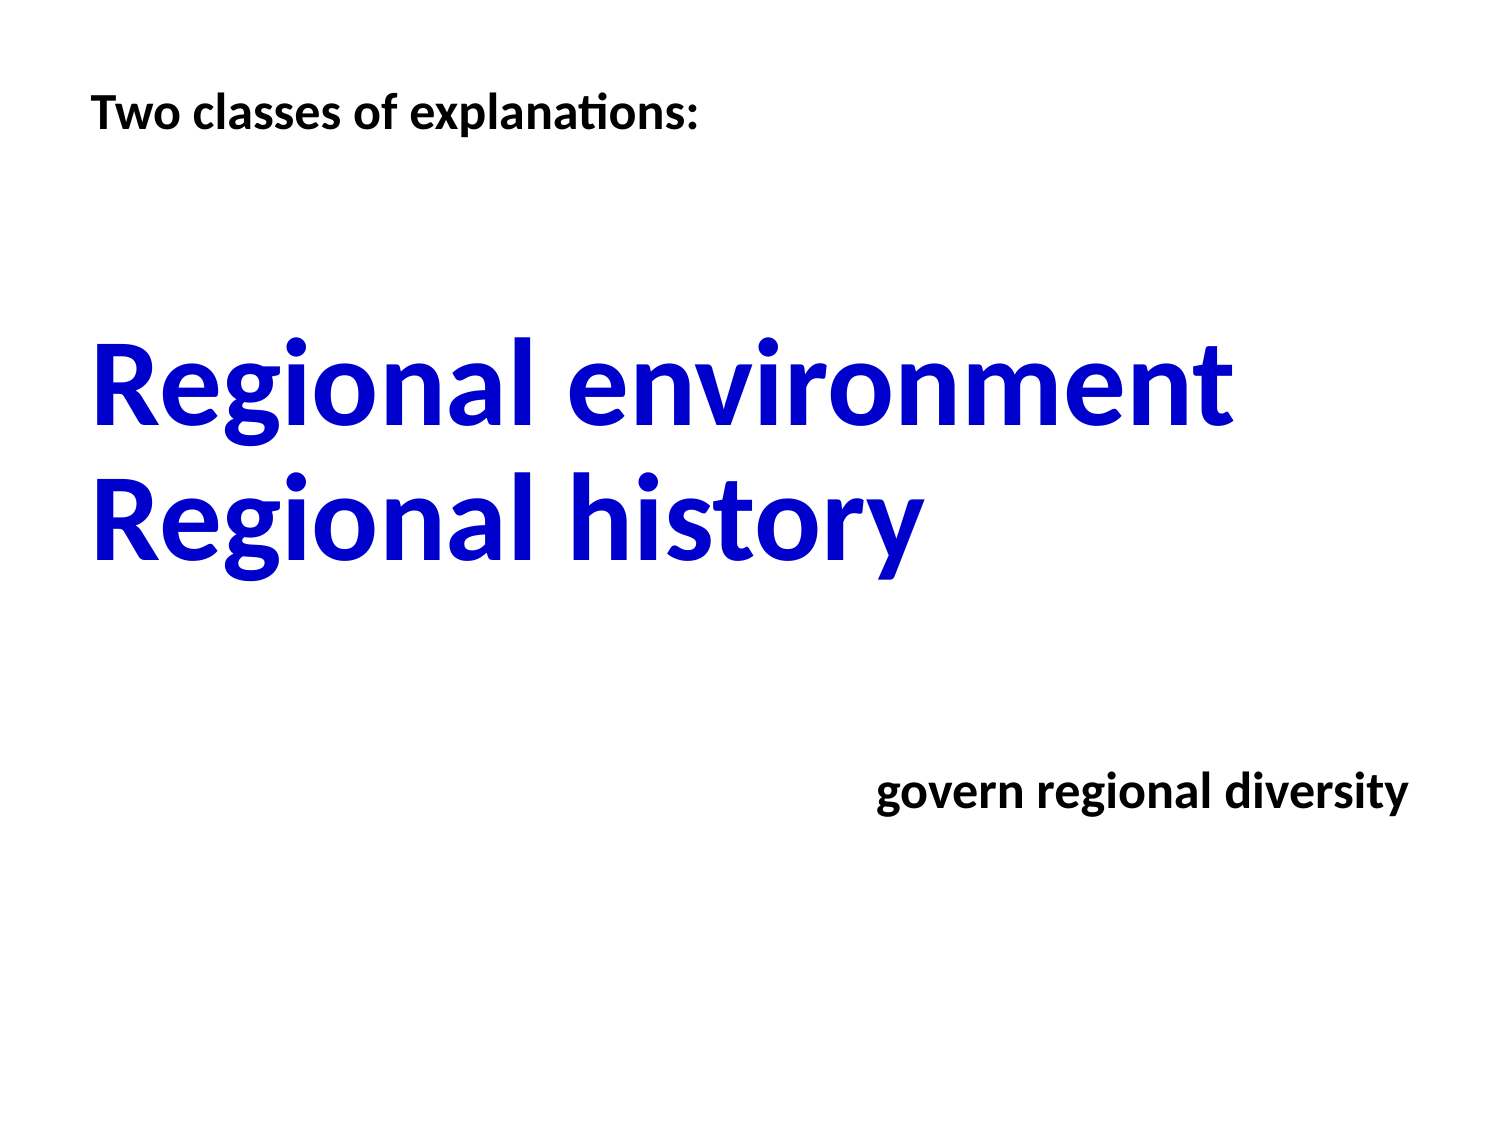

Two classes of explanations:

Regional environment Regional history

govern regional diversity